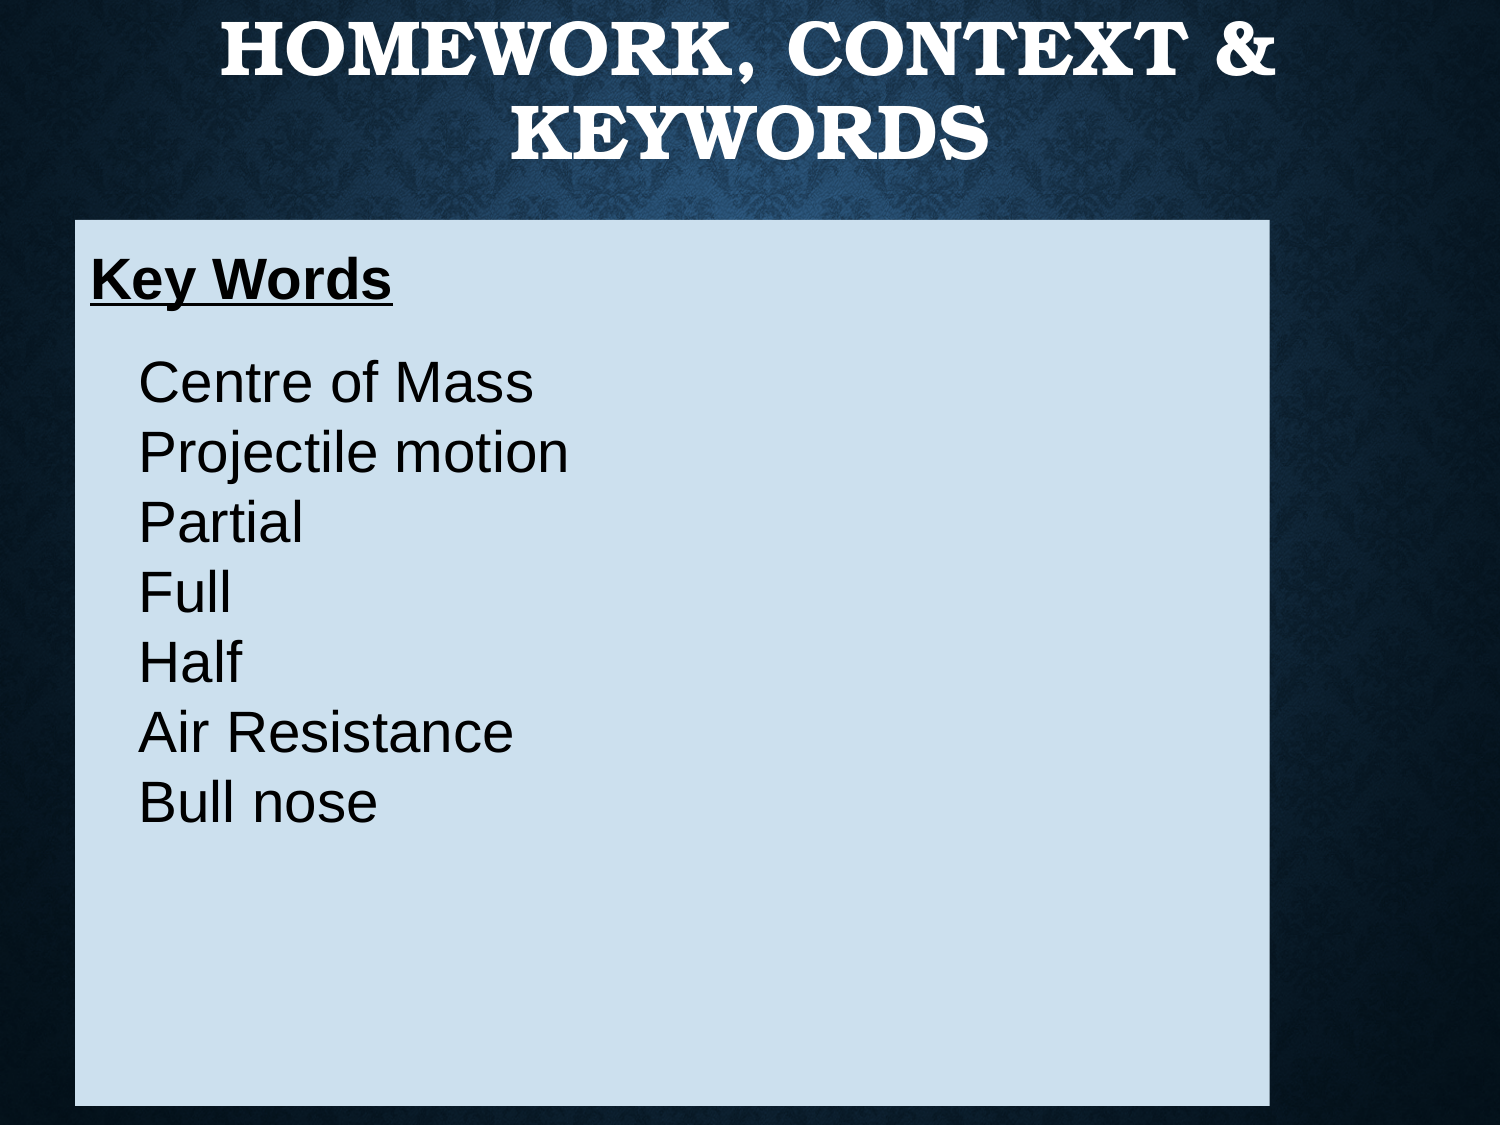

# Homework, Context & Keywords
Key Words

Centre of Mass
Projectile motion
Partial
Full
Half
Air Resistance
Bull nose